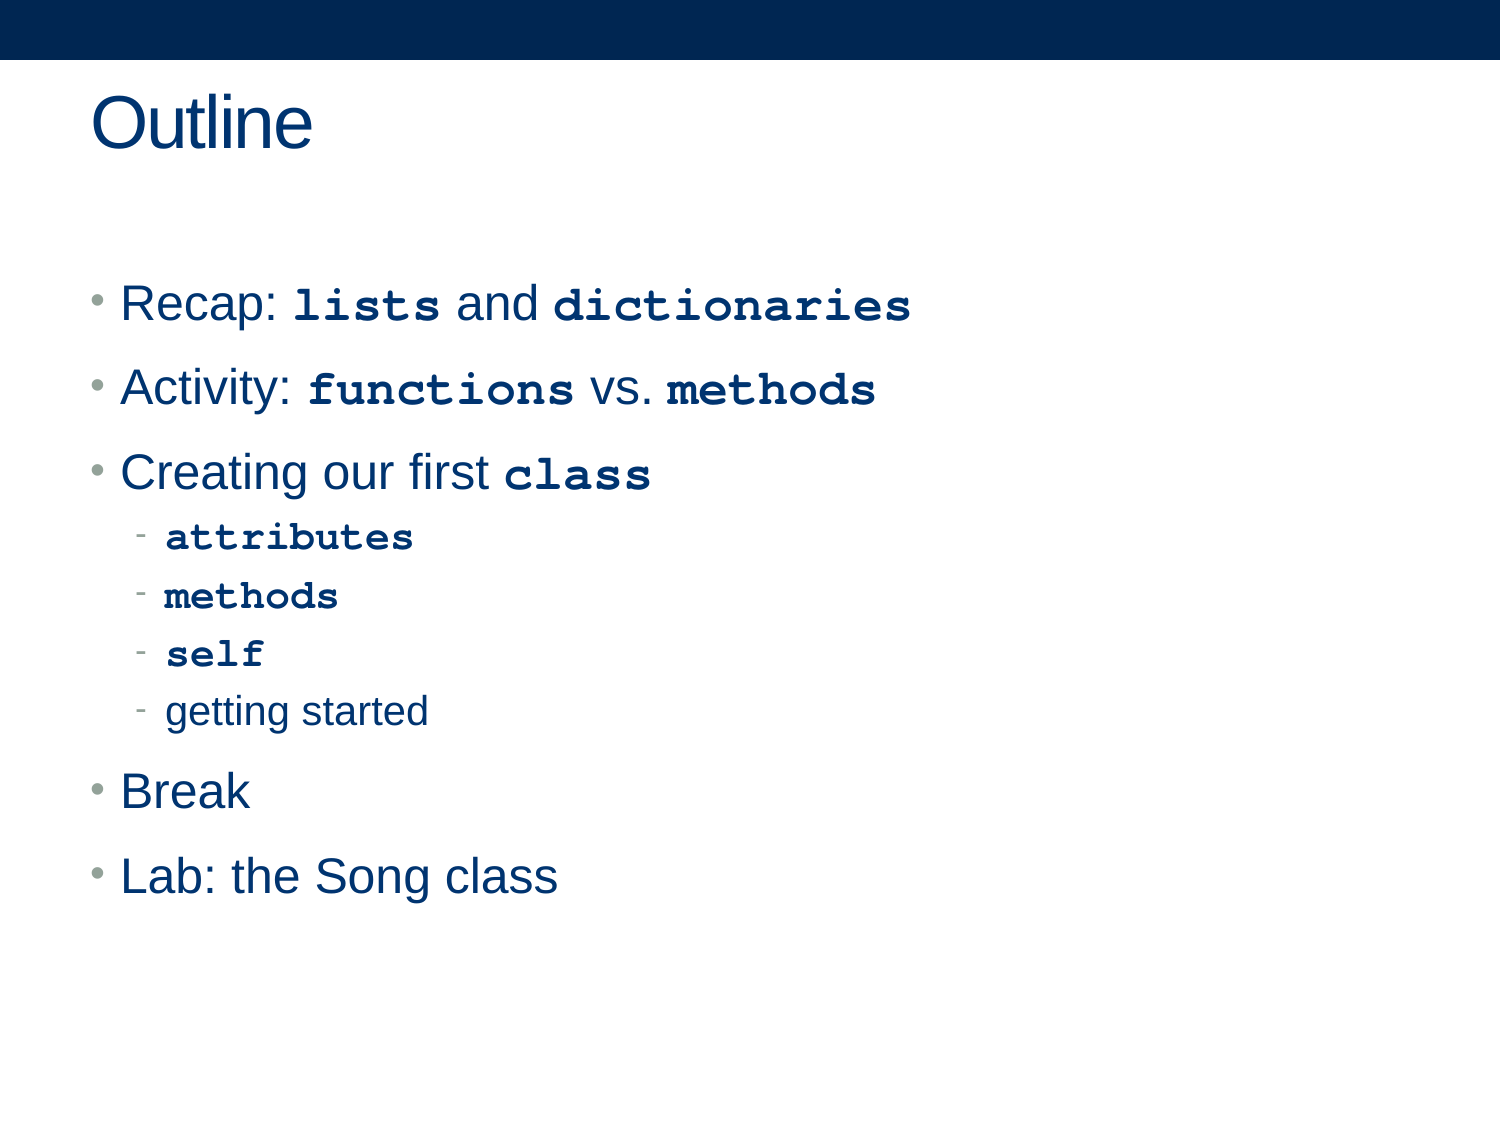

# Outline
Recap: lists and dictionaries
Activity: functions vs. methods
Creating our first class
attributes
methods
self
getting started
Break
Lab: the Song class